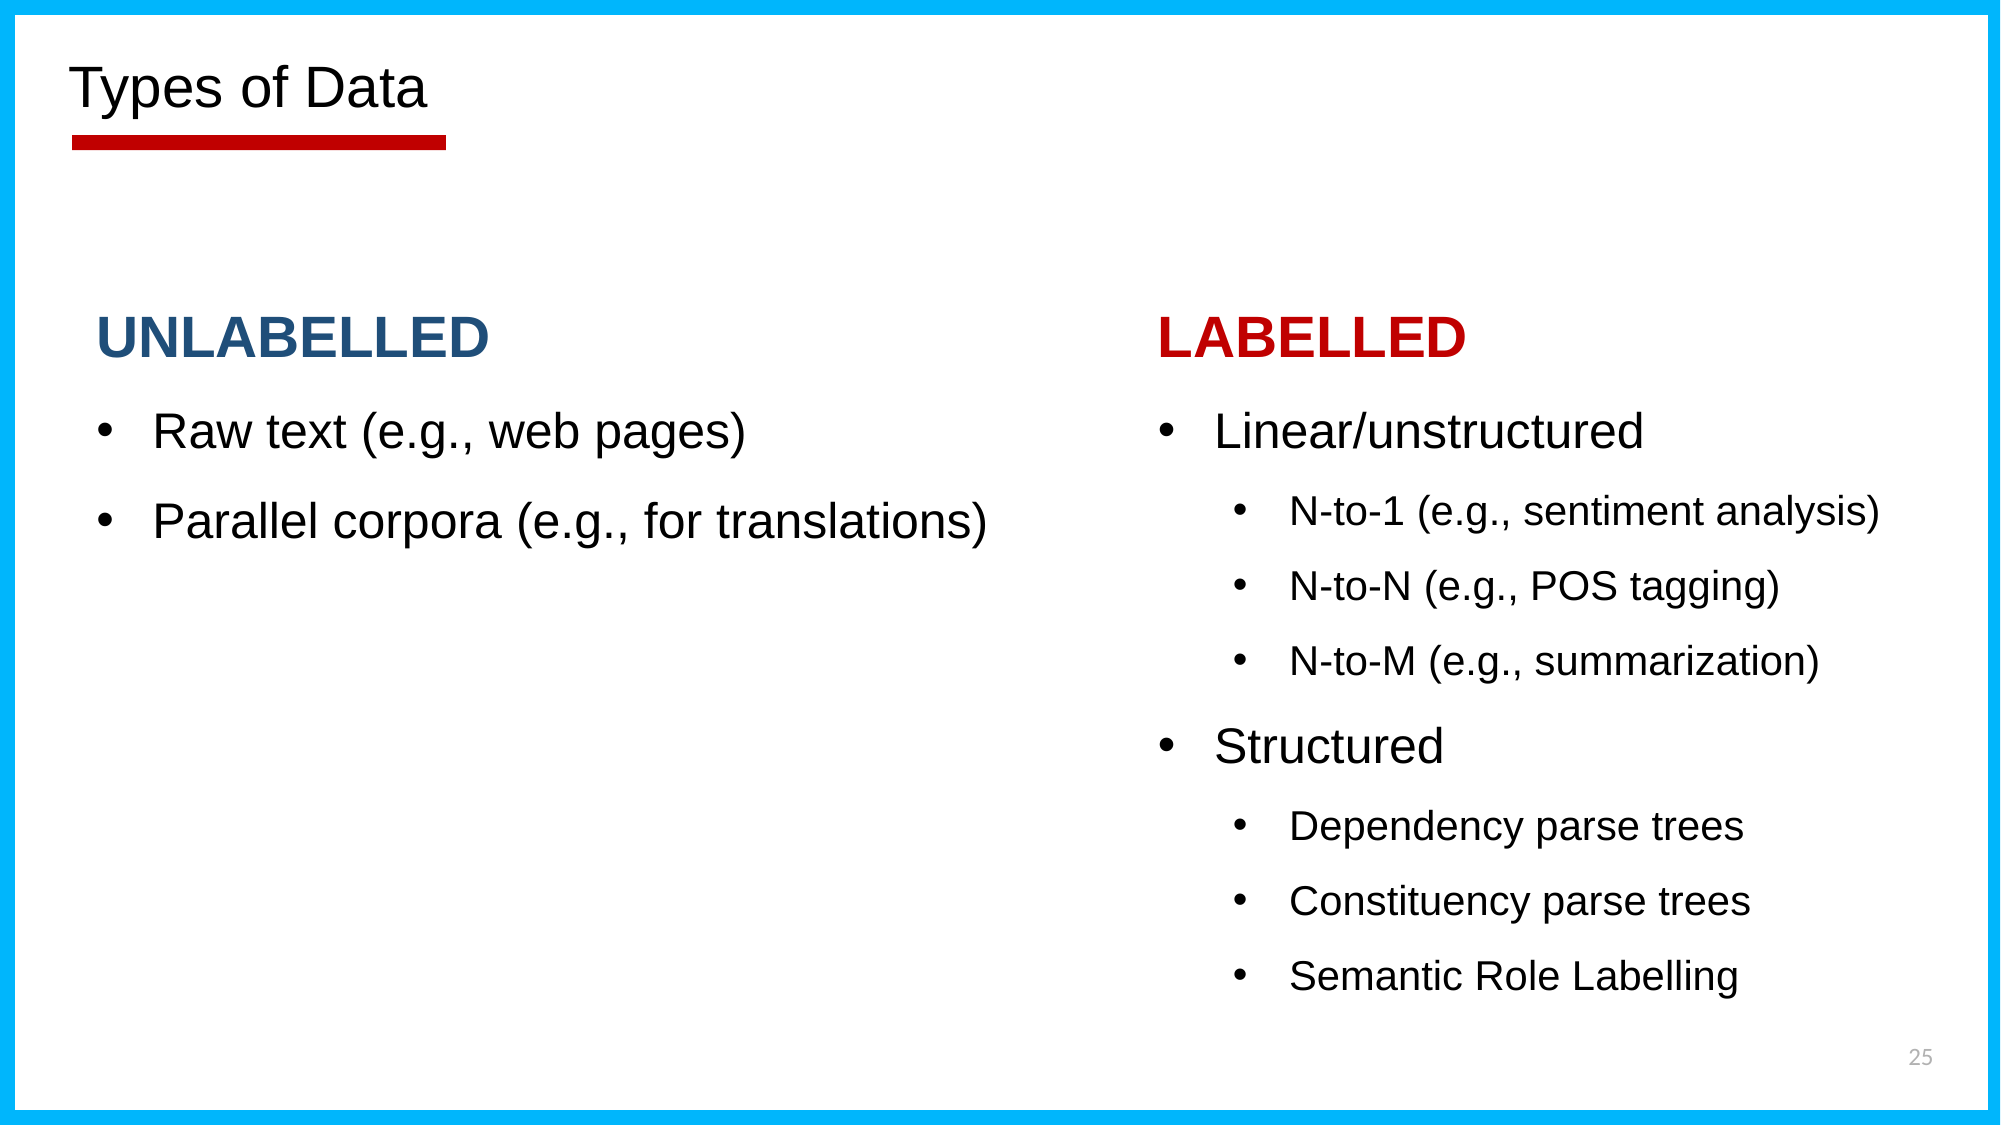

# Types of Data

UNLABELLED
Raw text (e.g., web pages)
Parallel corpora (e.g., for translations)
LABELLED
Linear/unstructured
N-to-1 (e.g., sentiment analysis)
N-to-N (e.g., POS tagging)
N-to-M (e.g., summarization)
Structured
Dependency parse trees
Constituency parse trees
Semantic Role Labelling
25